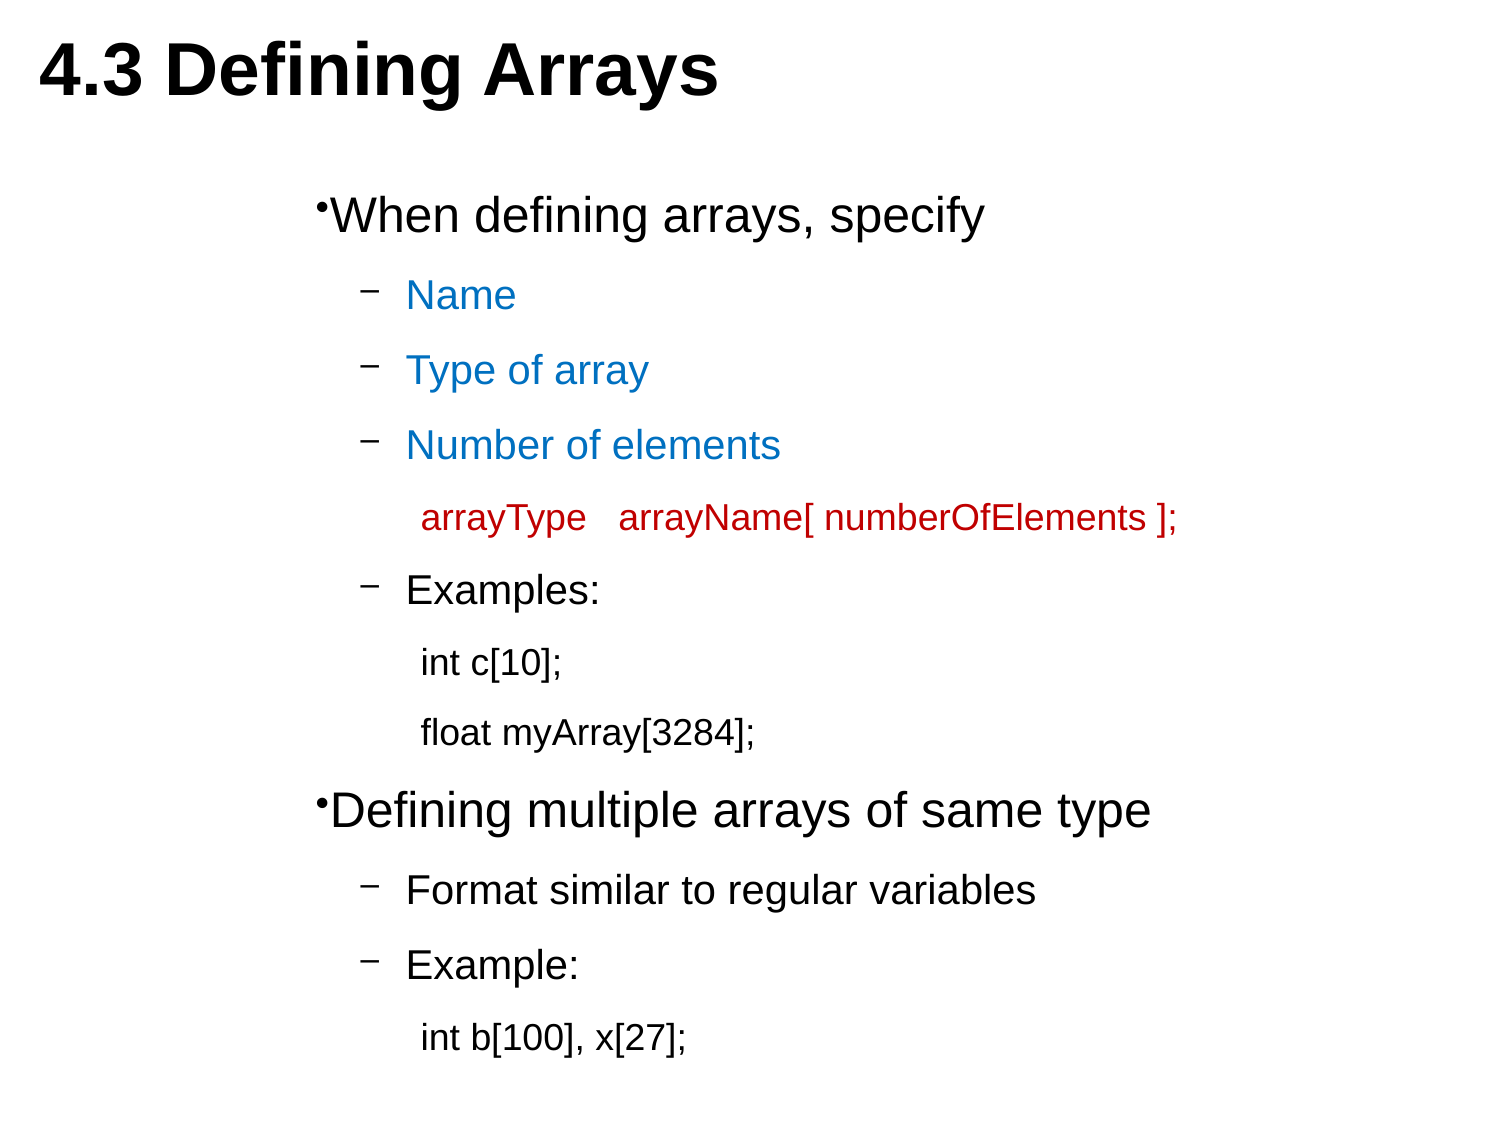

# 4.3 Defining Arrays
When defining arrays, specify
Name
Type of array
Number of elements
arrayType   arrayName[ numberOfElements ];
Examples:
int c[10];
float myArray[3284];
Defining multiple arrays of same type
Format similar to regular variables
Example:
int b[100], x[27];